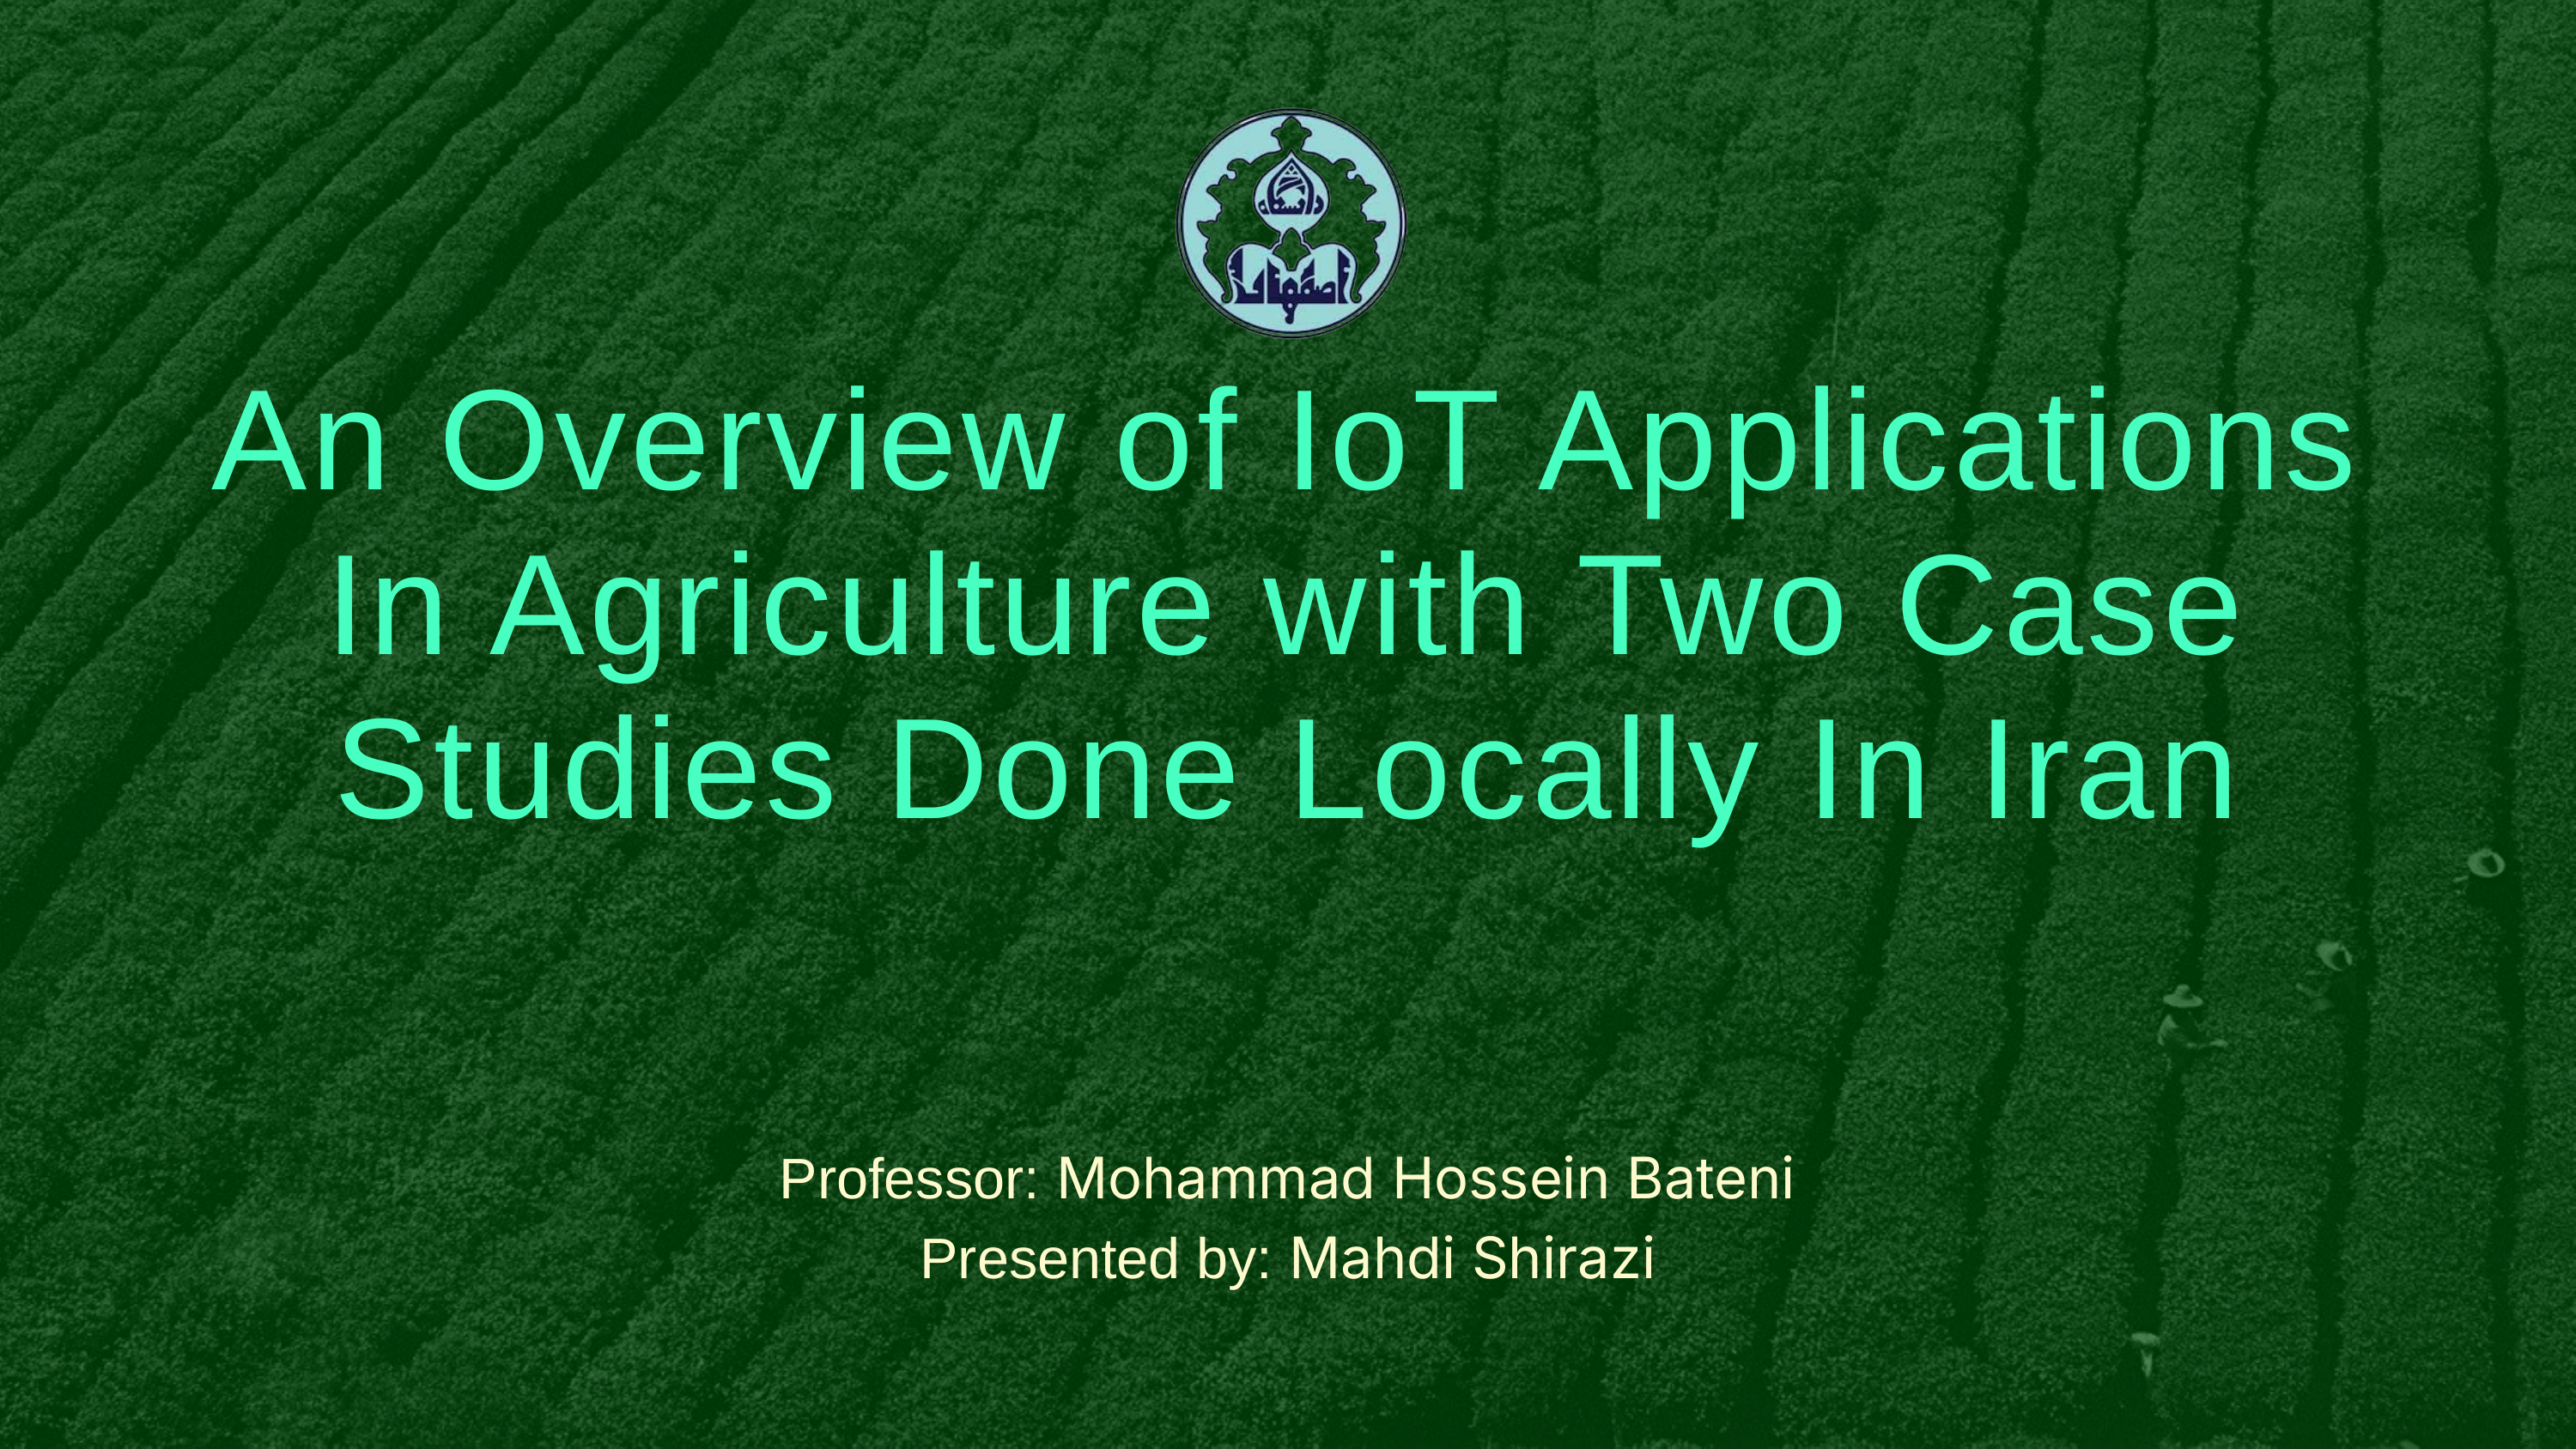

An Overview of IoT Applications In Agriculture with Two Case Studies Done Locally In Iran
Professor: Mohammad Hossein Bateni
Presented by: Mahdi Shirazi